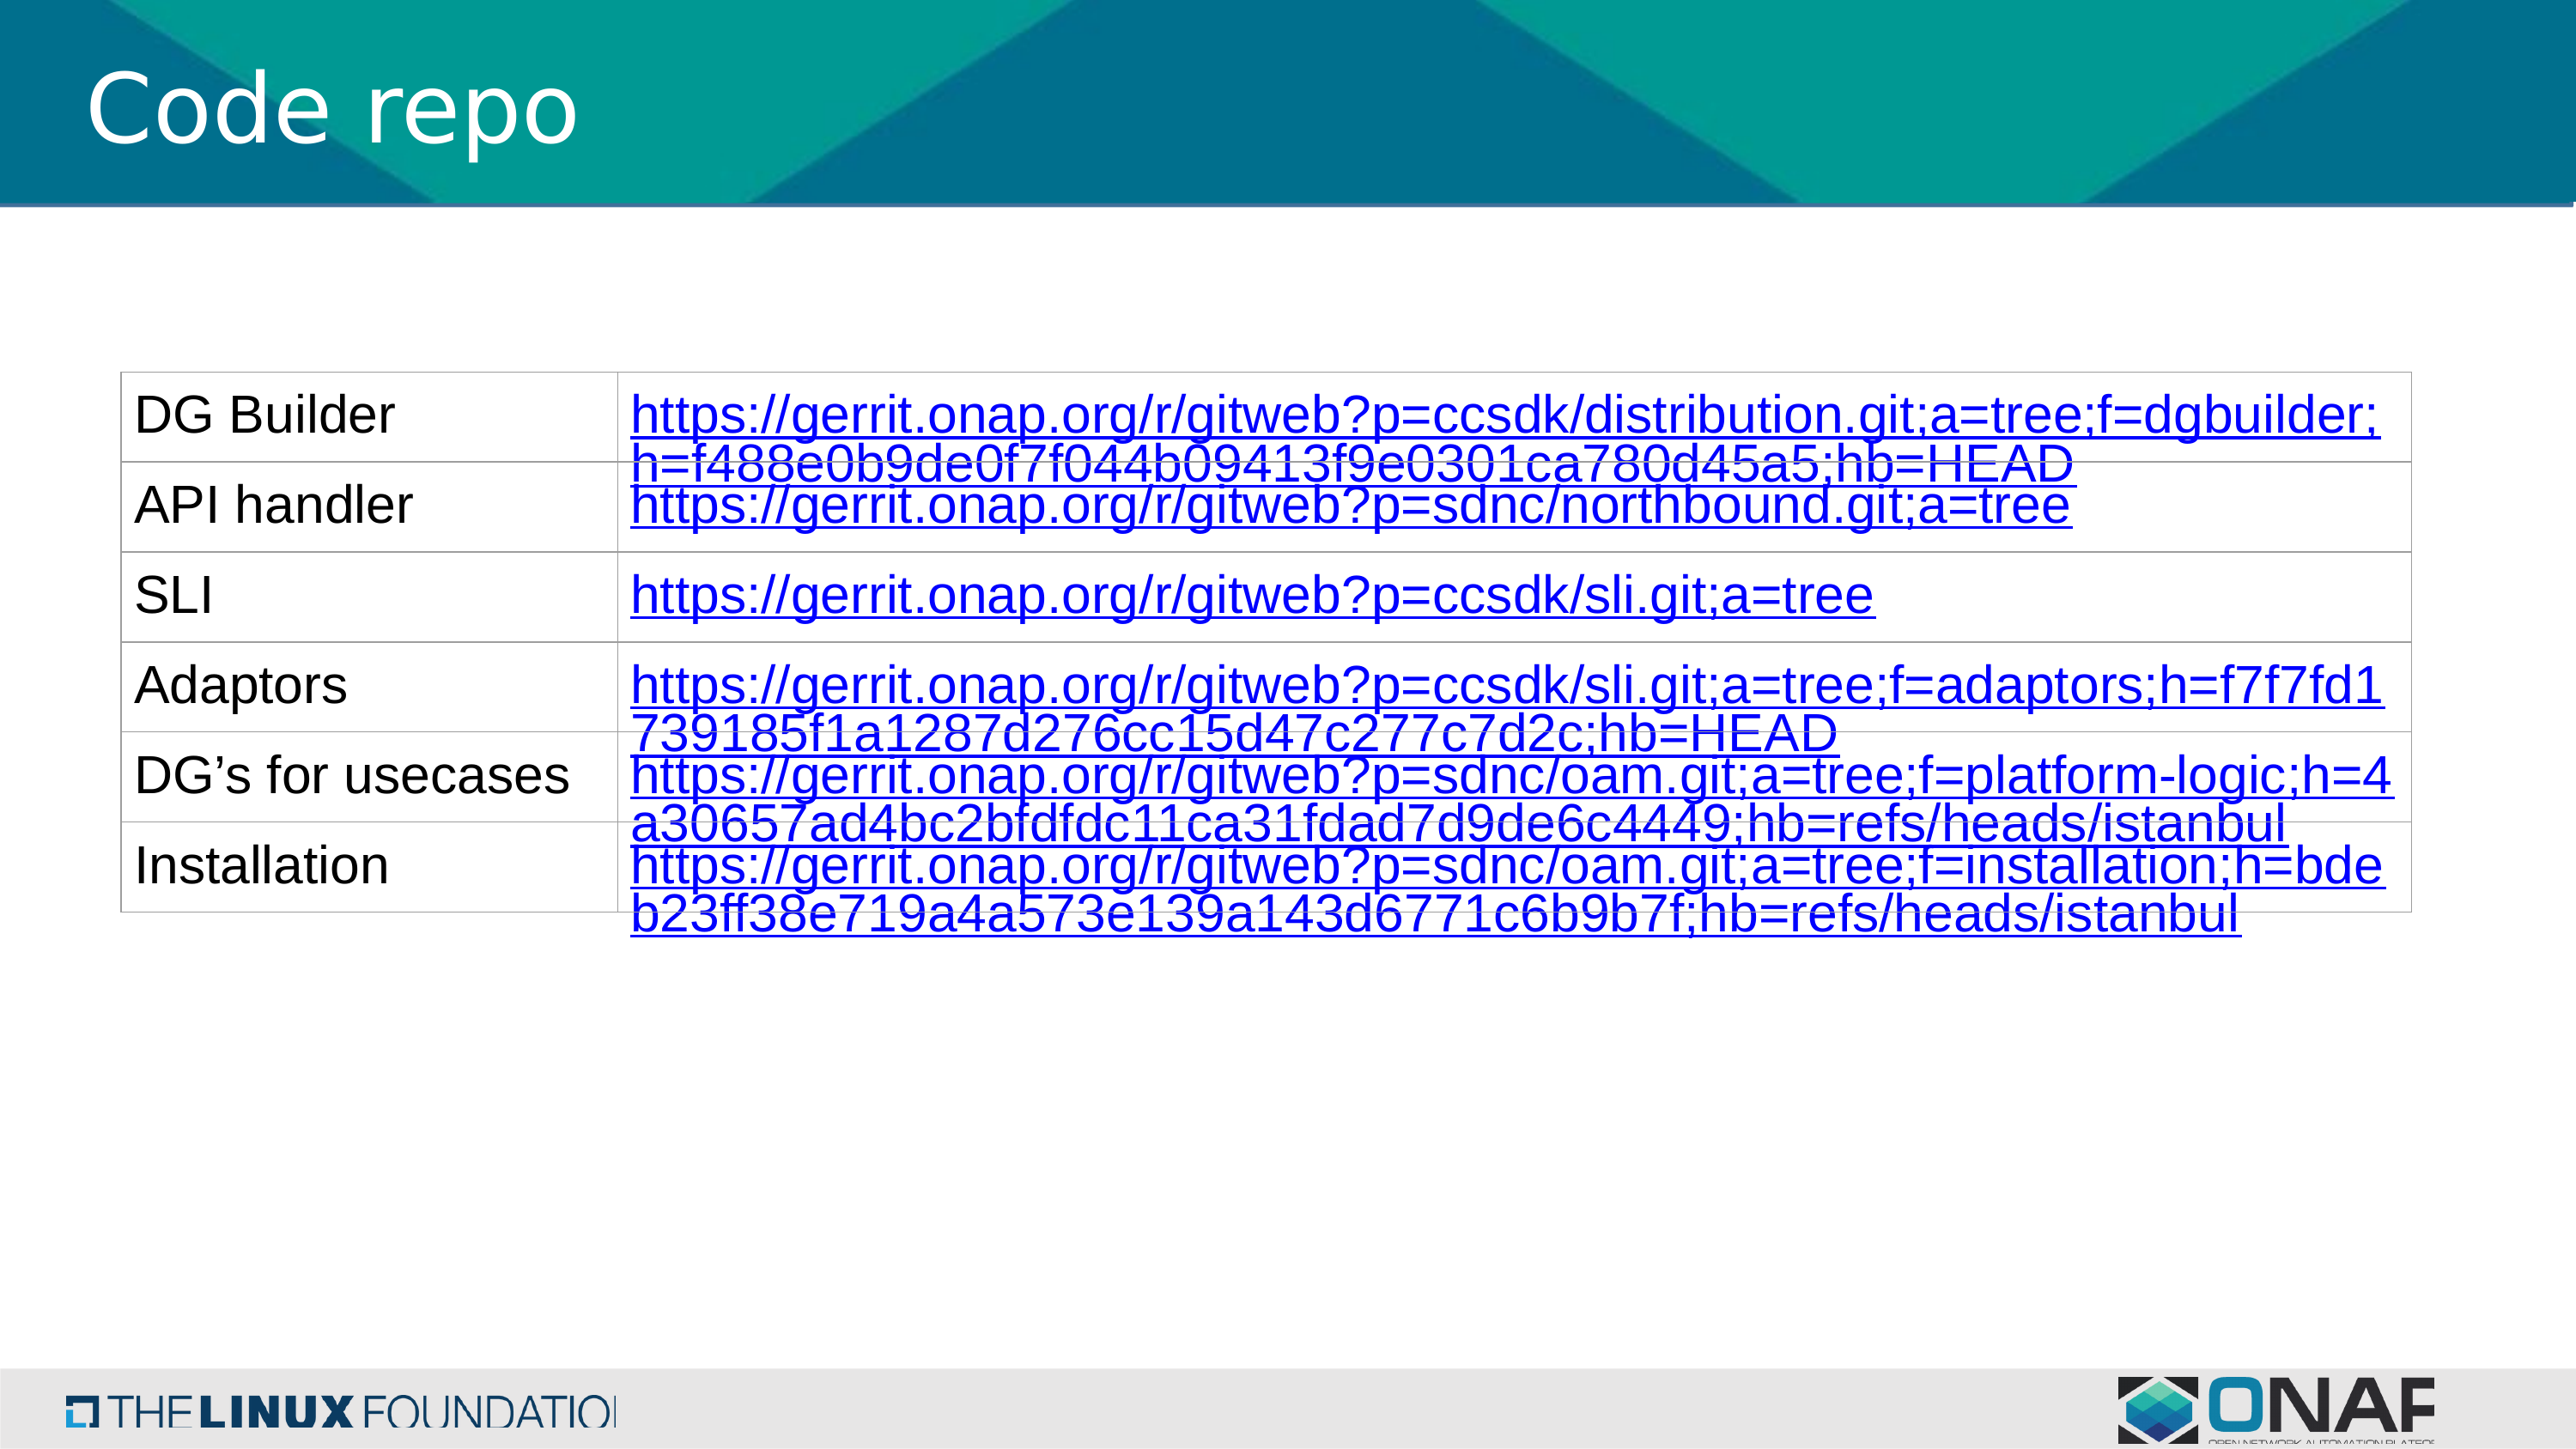

# Code repo
| DG Builder | https://gerrit.onap.org/r/gitweb?p=ccsdk/distribution.git;a=tree;f=dgbuilder;h=f488e0b9de0f7f044b09413f9e0301ca780d45a5;hb=HEAD |
| --- | --- |
| API handler | https://gerrit.onap.org/r/gitweb?p=sdnc/northbound.git;a=tree |
| SLI | https://gerrit.onap.org/r/gitweb?p=ccsdk/sli.git;a=tree |
| Adaptors | https://gerrit.onap.org/r/gitweb?p=ccsdk/sli.git;a=tree;f=adaptors;h=f7f7fd1739185f1a1287d276cc15d47c277c7d2c;hb=HEAD |
| DG’s for usecases | https://gerrit.onap.org/r/gitweb?p=sdnc/oam.git;a=tree;f=platform-logic;h=4a30657ad4bc2bfdfdc11ca31fdad7d9de6c4449;hb=refs/heads/istanbul |
| Installation | https://gerrit.onap.org/r/gitweb?p=sdnc/oam.git;a=tree;f=installation;h=bdeb23ff38e719a4a573e139a143d6771c6b9b7f;hb=refs/heads/istanbul |